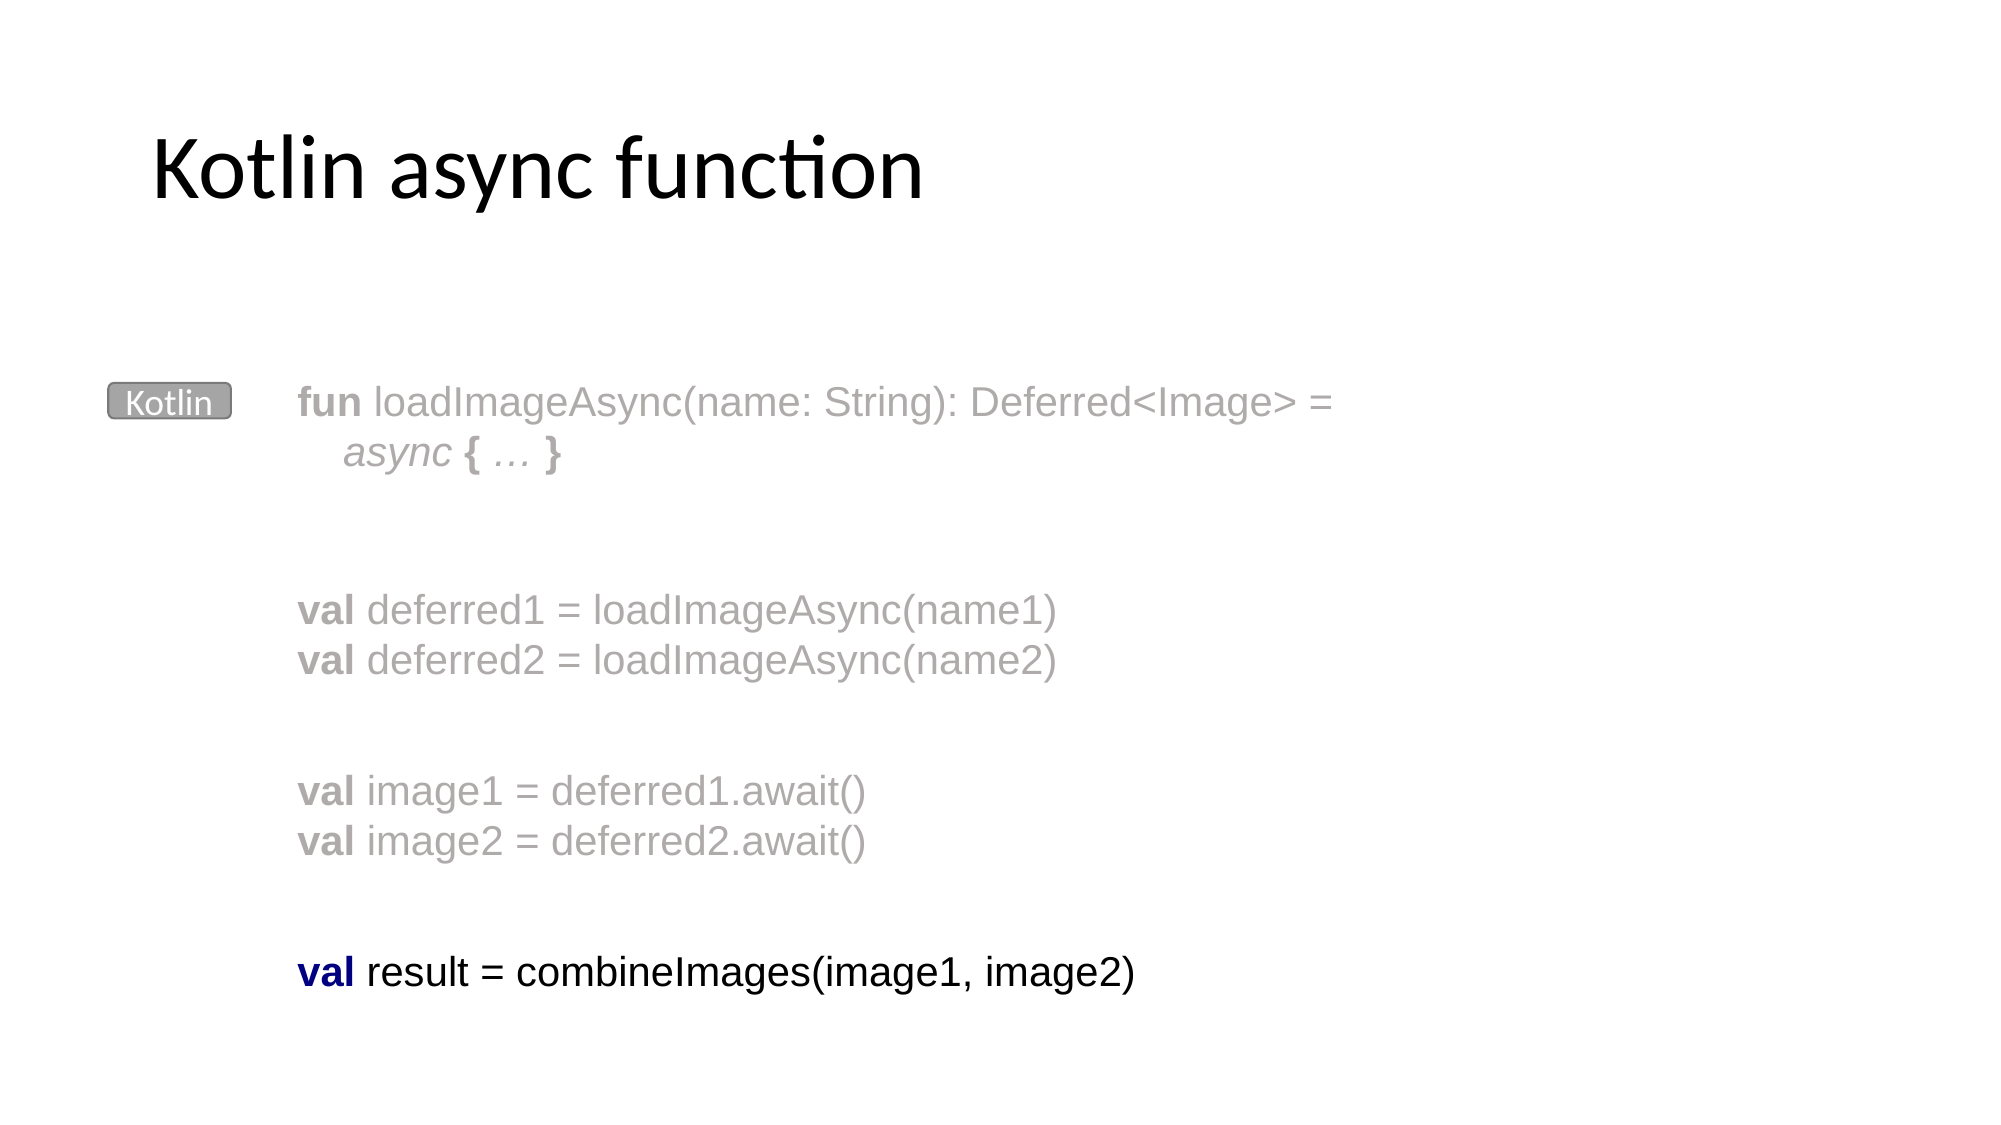

# Kotlin async function
fun loadImageAsync(name: String): Deferred<Image> =
    async { … }
Kotlin
val deferred1 = loadImageAsync(name1)
val deferred2 = loadImageAsync(name2)
val image1 = deferred1.await()
val image2 = deferred2.await()
val result = combineImages(image1, image2)